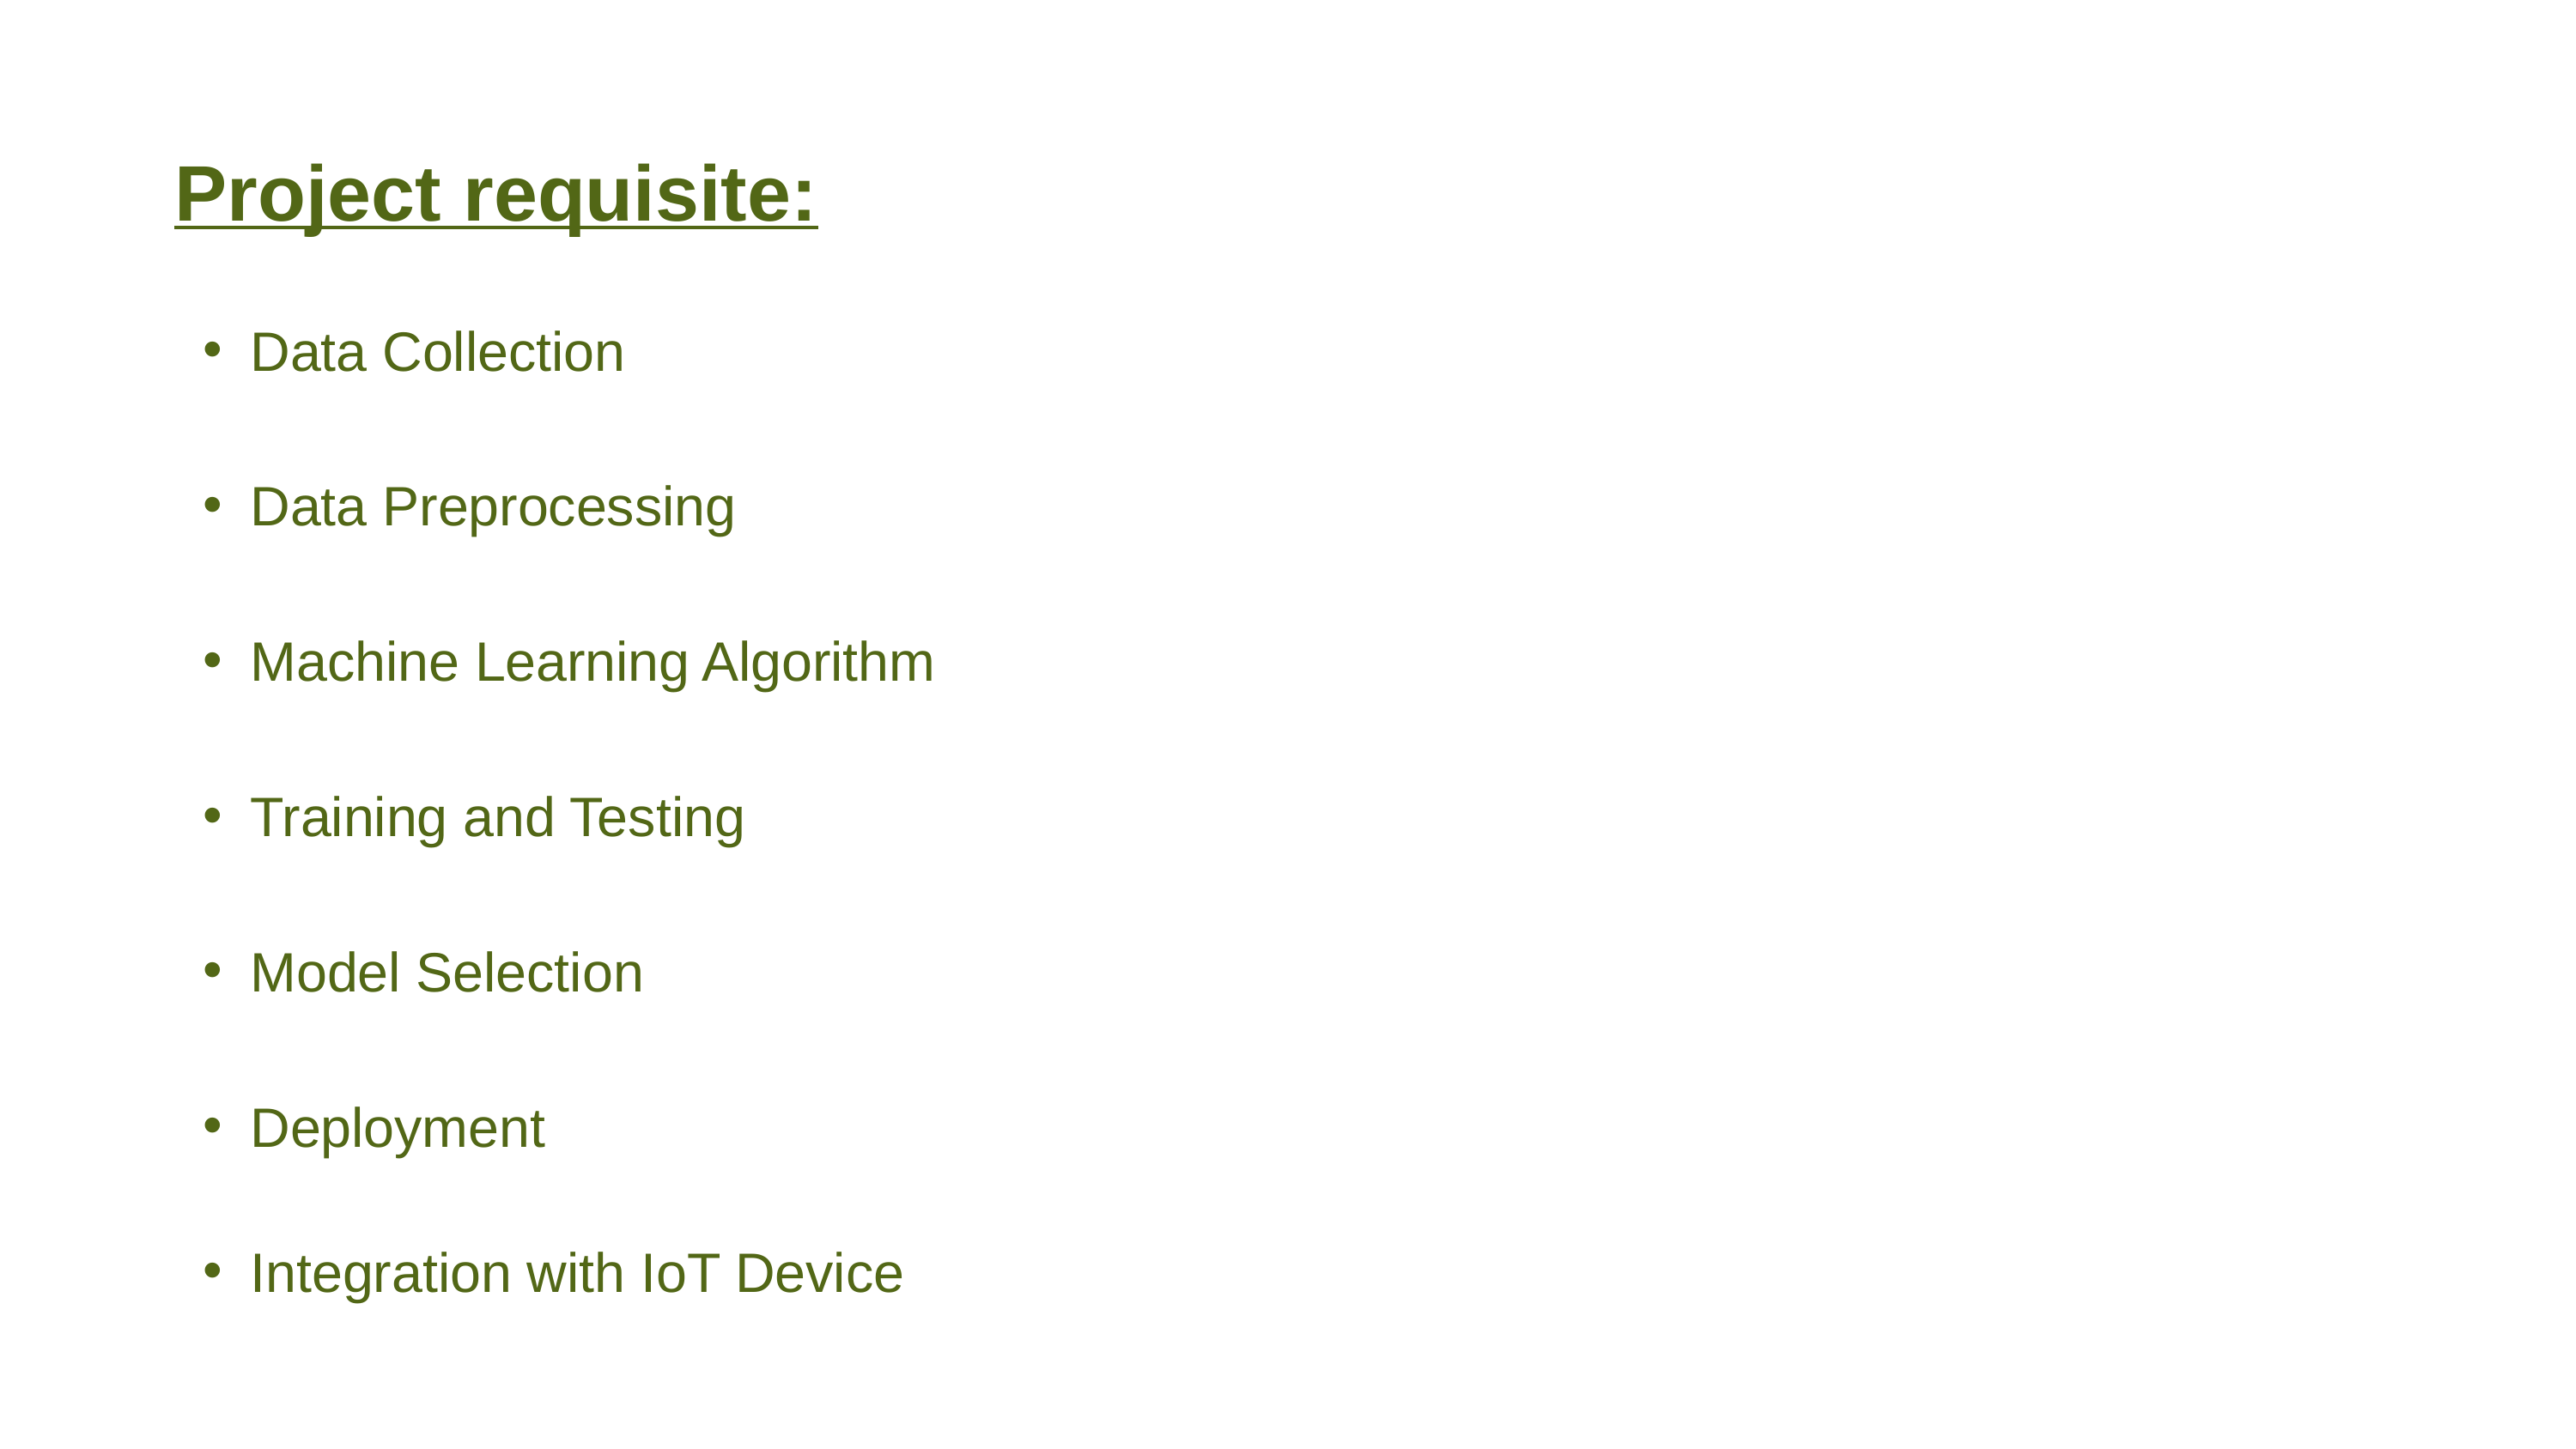

Project requisite:
Data Collection

Data Preprocessing

Machine Learning Algorithm

Training and Testing

Model Selection

Deployment

Integration with IoT Device